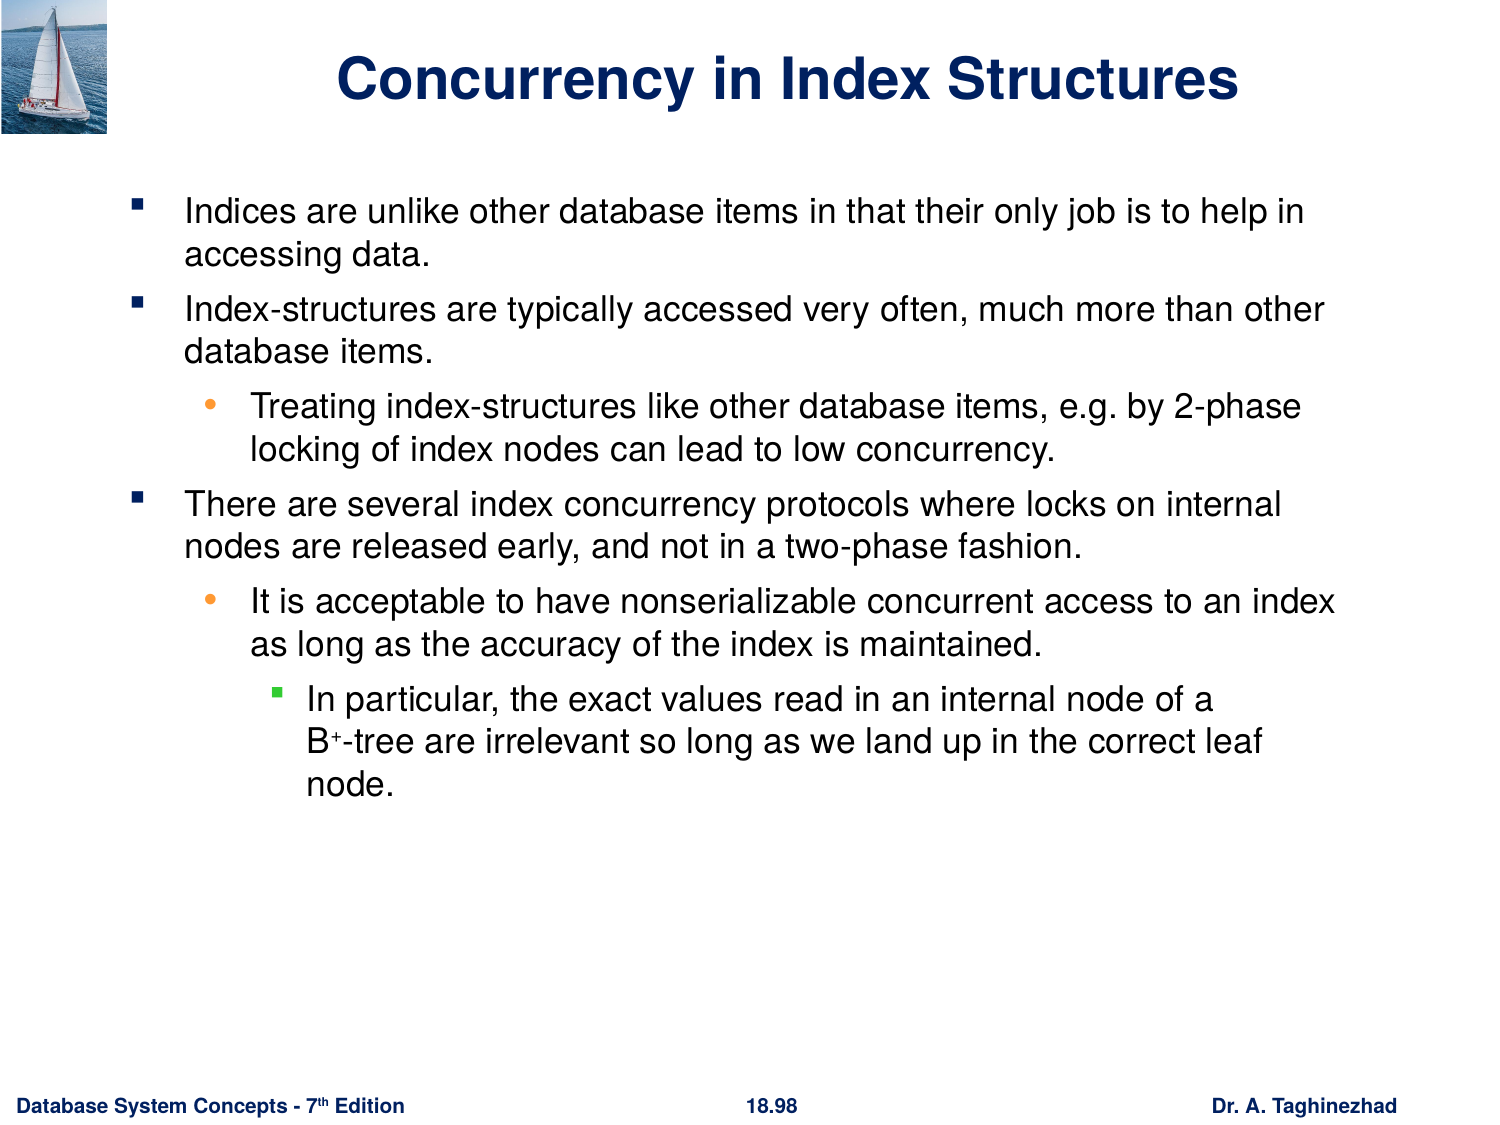

# Concurrency in Index Structures
Indices are unlike other database items in that their only job is to help in accessing data.
Index-structures are typically accessed very often, much more than other database items.
Treating index-structures like other database items, e.g. by 2-phase locking of index nodes can lead to low concurrency.
There are several index concurrency protocols where locks on internal nodes are released early, and not in a two-phase fashion.
It is acceptable to have nonserializable concurrent access to an index as long as the accuracy of the index is maintained.
In particular, the exact values read in an internal node of a
B+-tree are irrelevant so long as we land up in the correct leaf node.